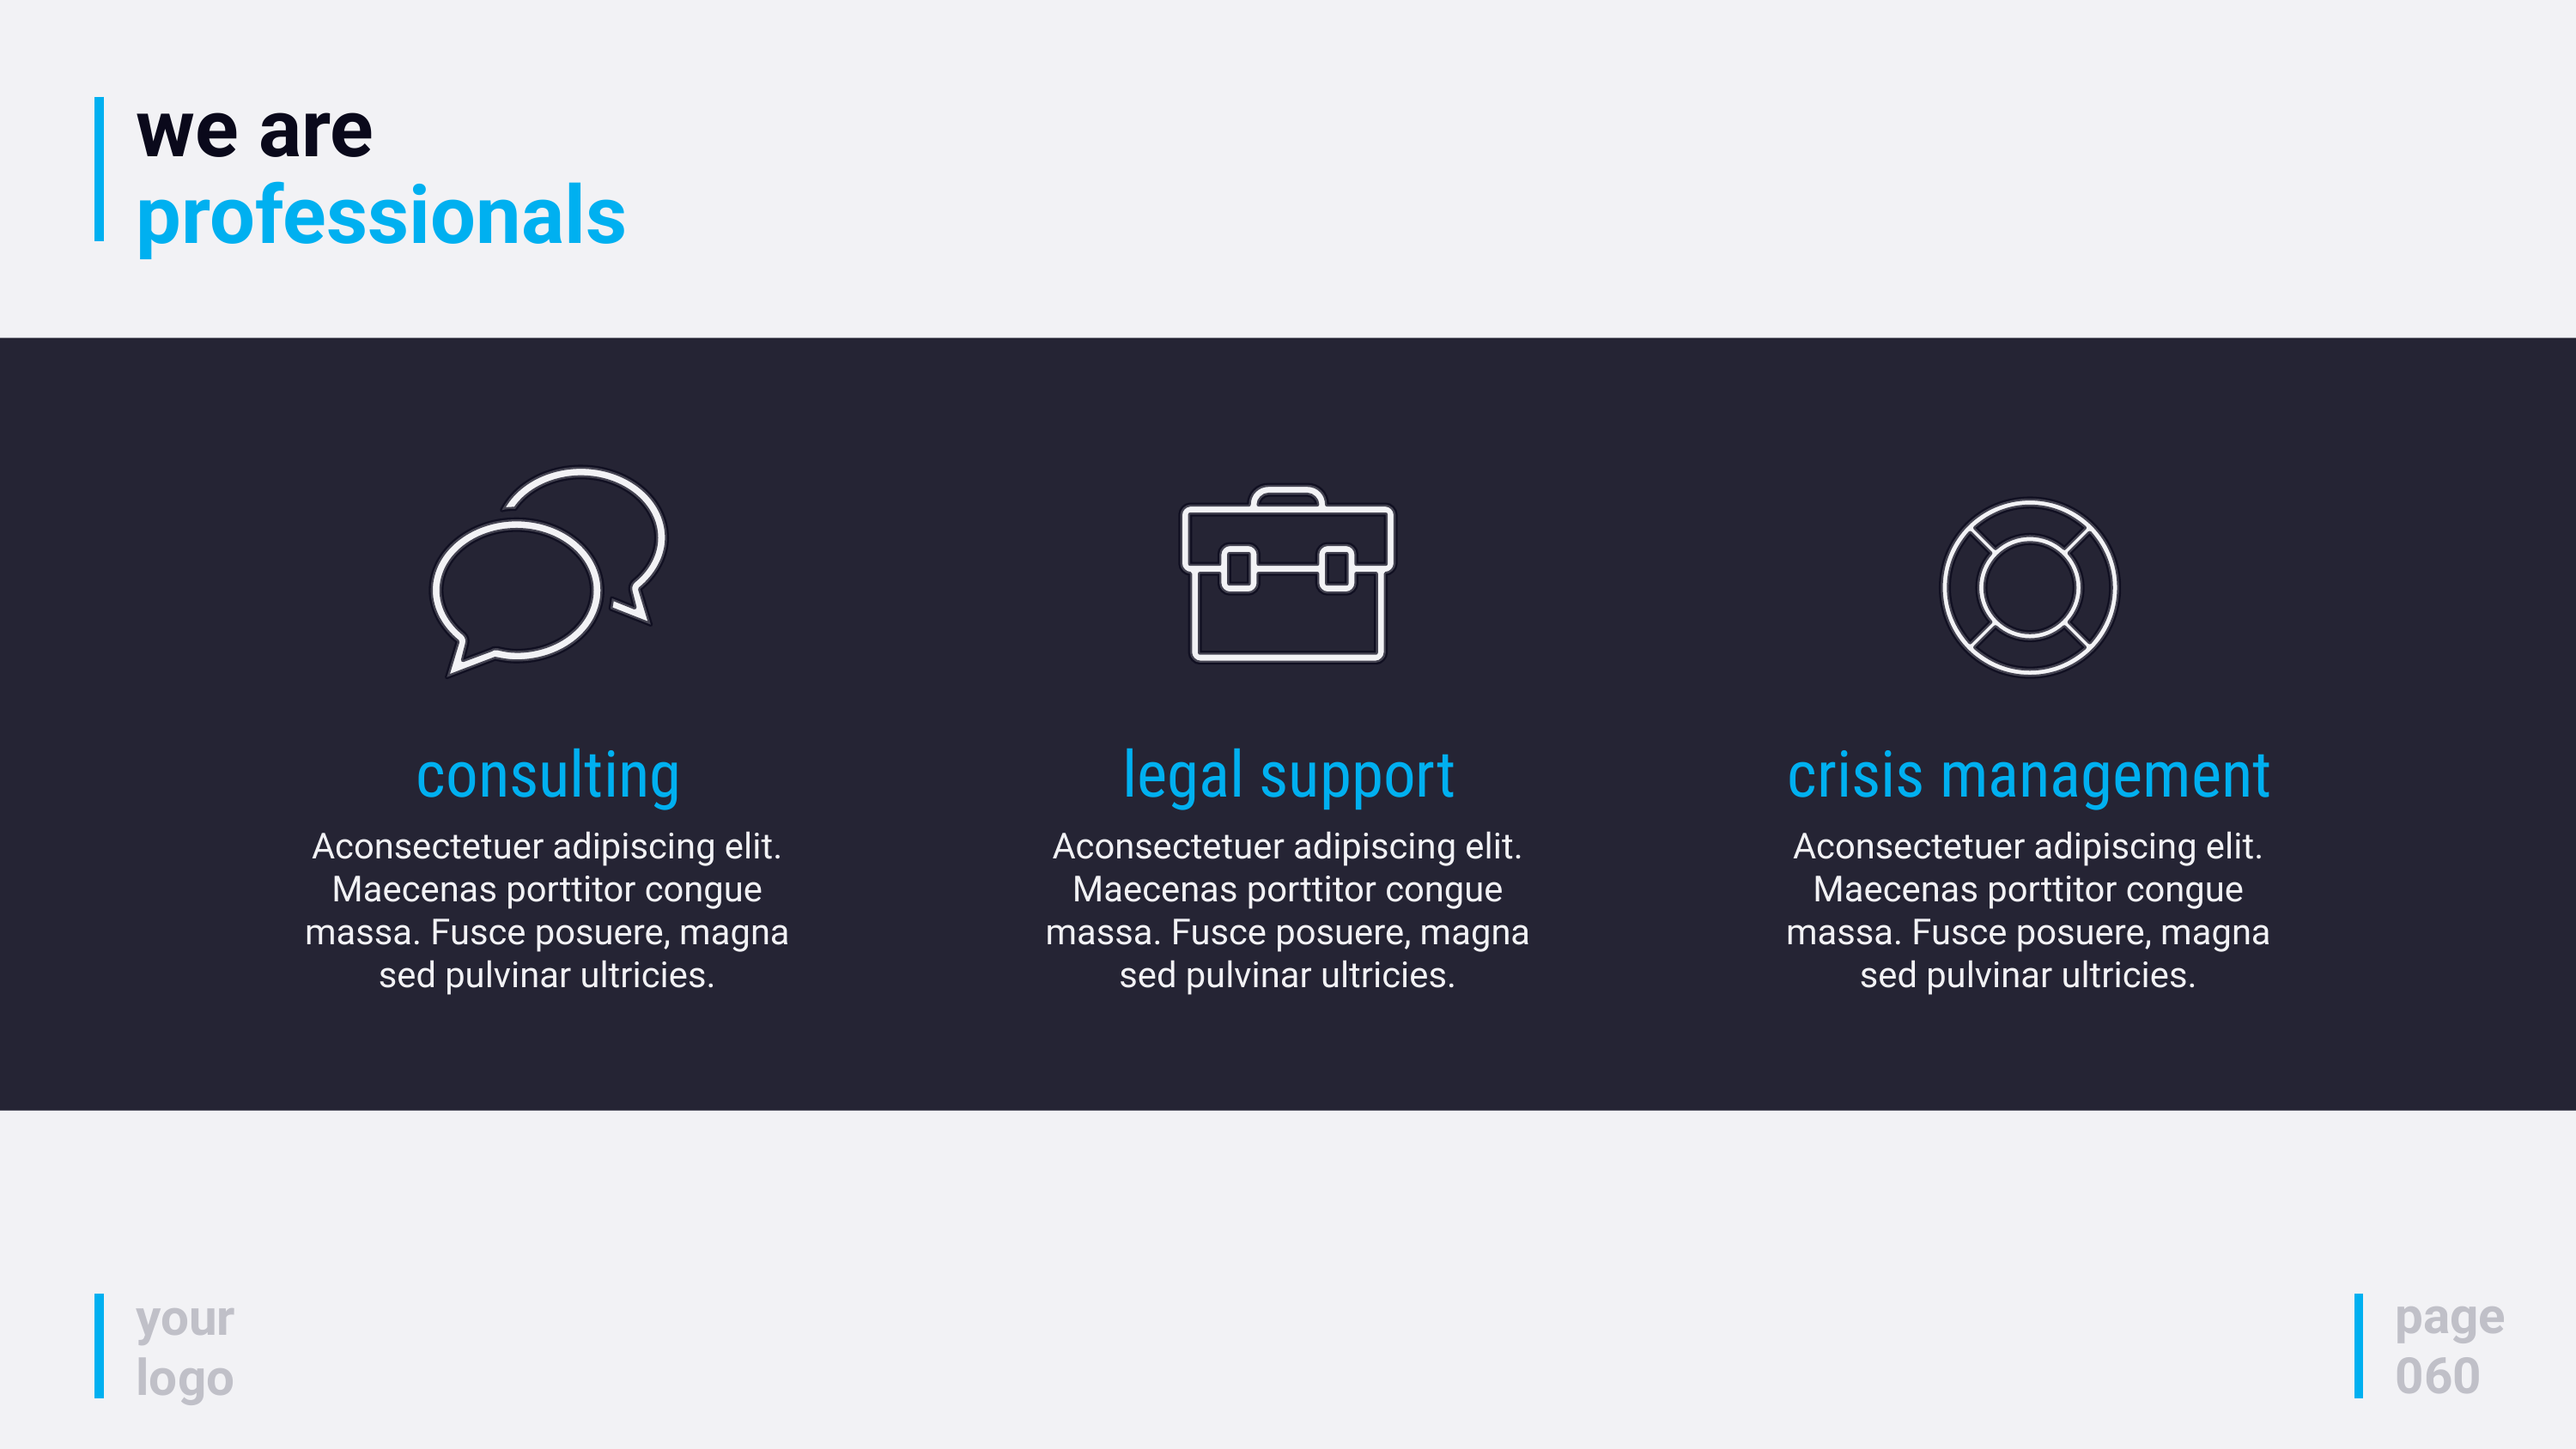

# we are professionals

consulting
Aconsectetuer adipiscing elit. Maecenas porttitor congue massa. Fusce posuere, magna sed pulvinar ultricies.

legal support
Aconsectetuer adipiscing elit. Maecenas porttitor congue massa. Fusce posuere, magna sed pulvinar ultricies.

crisis management
Aconsectetuer adipiscing elit. Maecenas porttitor congue massa. Fusce posuere, magna sed pulvinar ultricies.
page
060